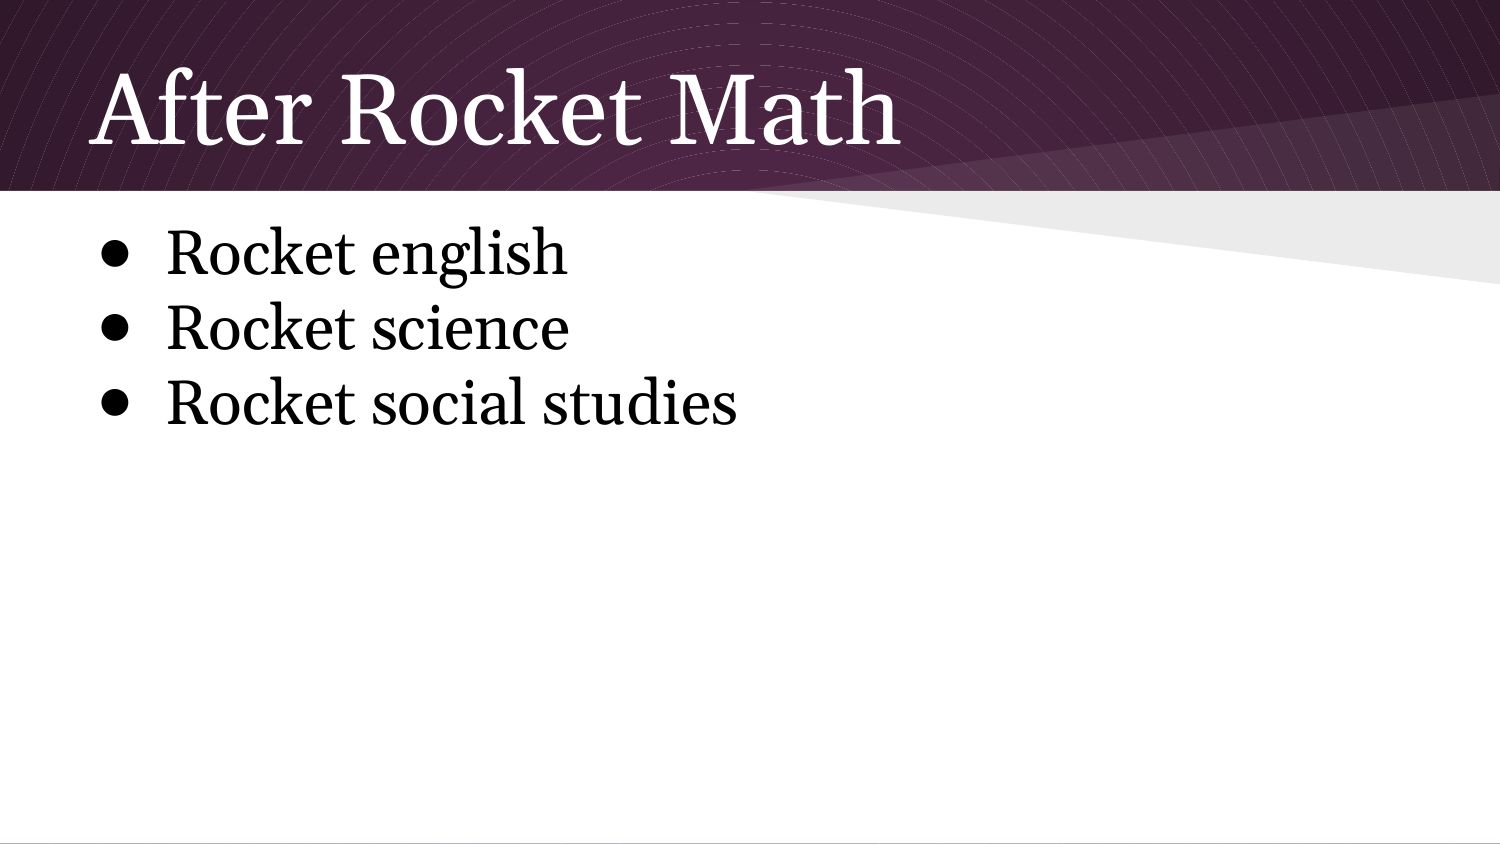

# After Rocket Math
Rocket english
Rocket science
Rocket social studies